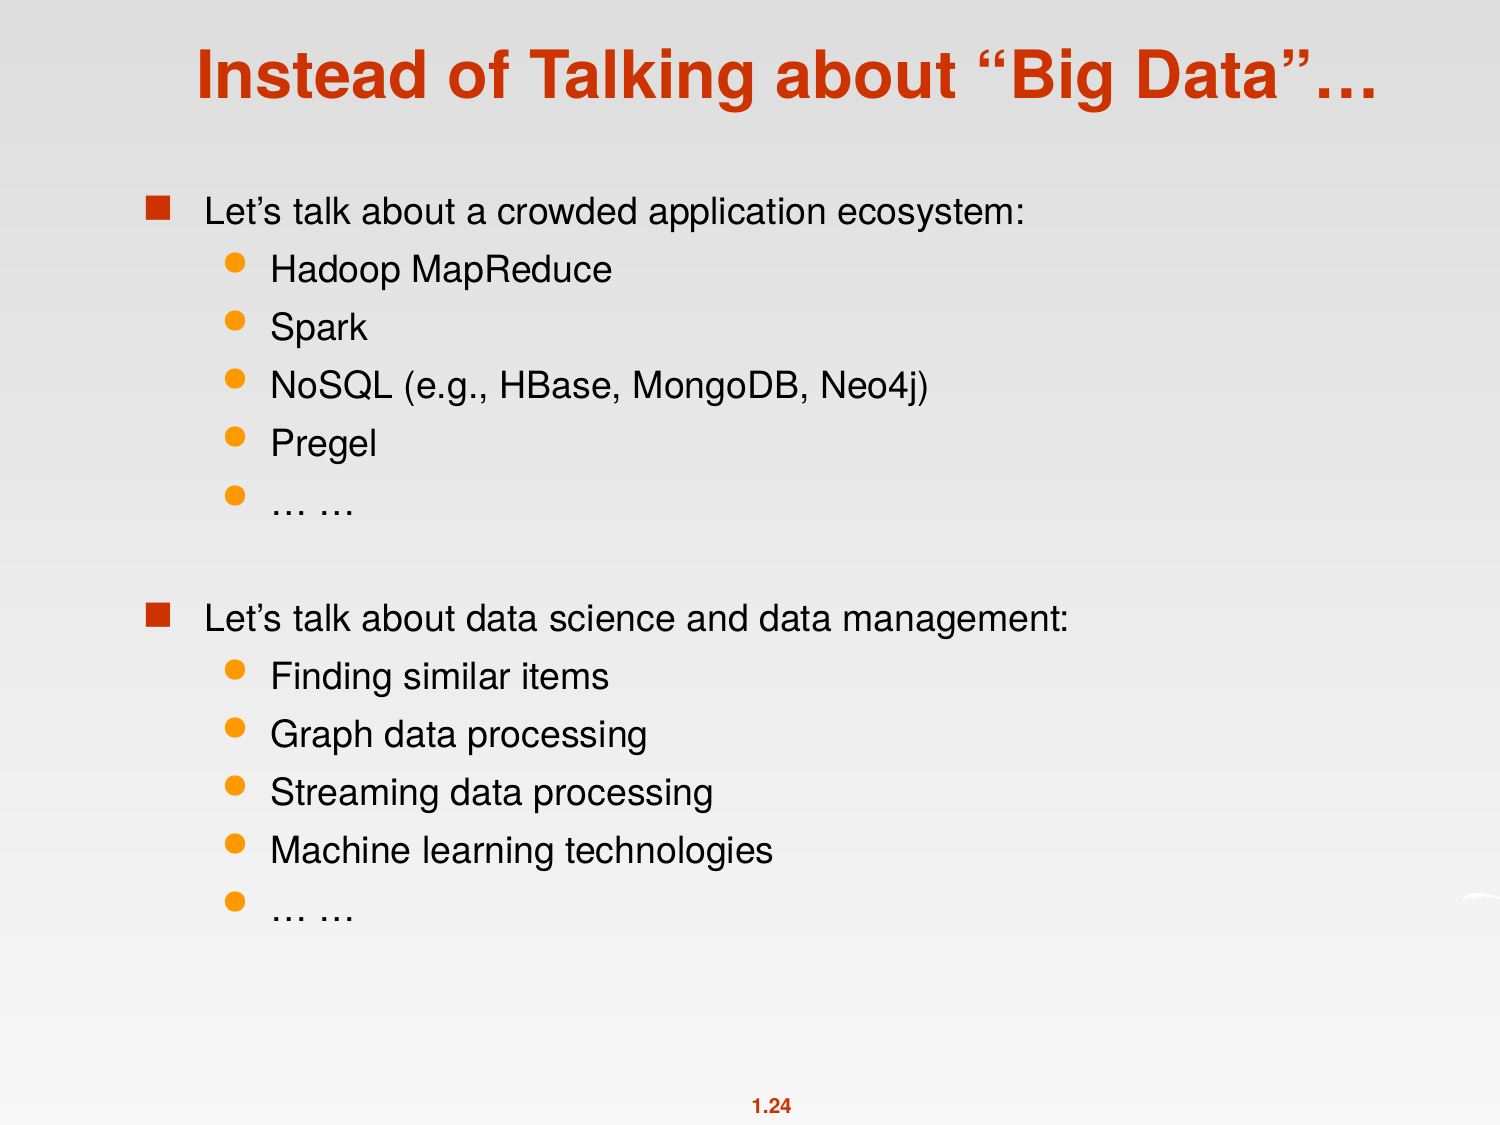

# Instead of Talking about “Big Data”…
Let’s talk about a crowded application ecosystem:
Hadoop MapReduce
Spark
NoSQL (e.g., HBase, MongoDB, Neo4j)
Pregel
… …

Let’s talk about data science and data management:
Finding similar items
Graph data processing
Streaming data processing
Machine learning technologies
… …